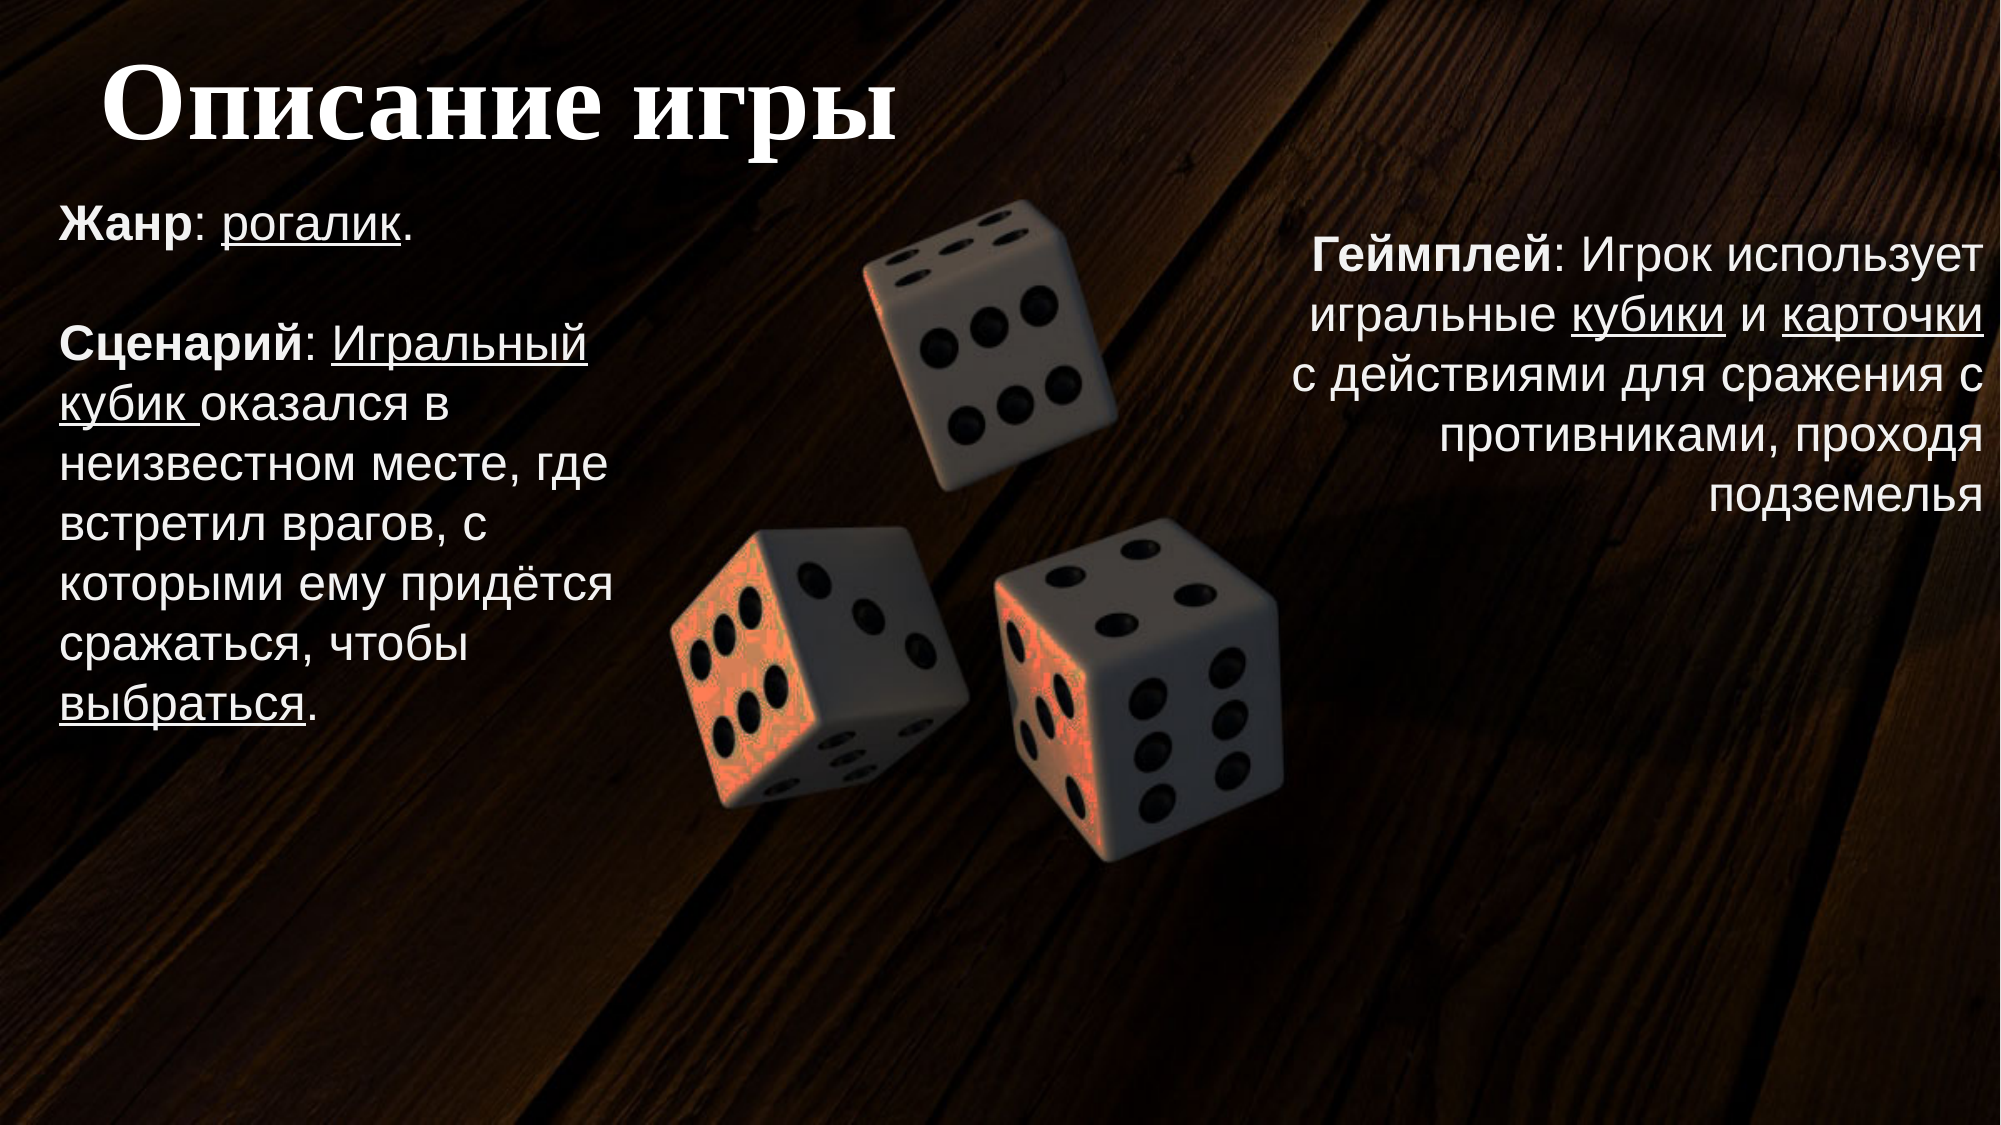

# Описание игры
Жанр: рогалик.

Сценарий: Игральный кубик оказался в неизвестном месте, где встретил врагов, с которыми ему придётся сражаться, чтобы выбраться.
Геймплей: Игрок использует игральные кубики и карточки с действиями для сражения с противниками, проходя подземелья